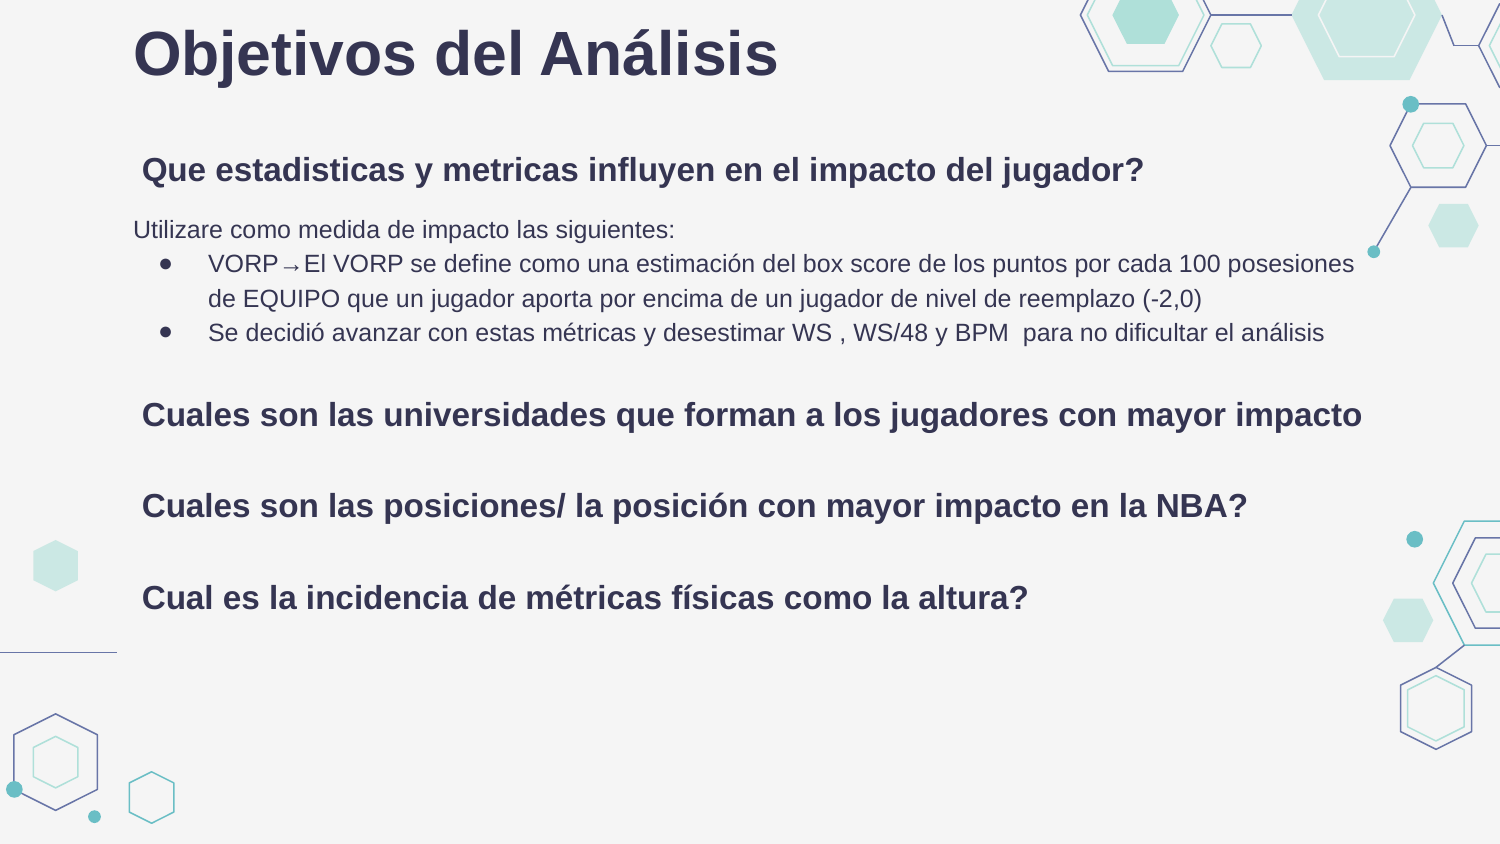

# Objetivos del Análisis
Que estadisticas y metricas influyen en el impacto del jugador?
Utilizare como medida de impacto las siguientes:
VORP→El VORP se define como una estimación del box score de los puntos por cada 100 posesiones de EQUIPO que un jugador aporta por encima de un jugador de nivel de reemplazo (-2,0)
Se decidió avanzar con estas métricas y desestimar WS , WS/48 y BPM  para no dificultar el análisis

Cuales son las universidades que forman a los jugadores con mayor impacto
Cuales son las posiciones/ la posición con mayor impacto en la NBA?
Cual es la incidencia de métricas físicas como la altura?